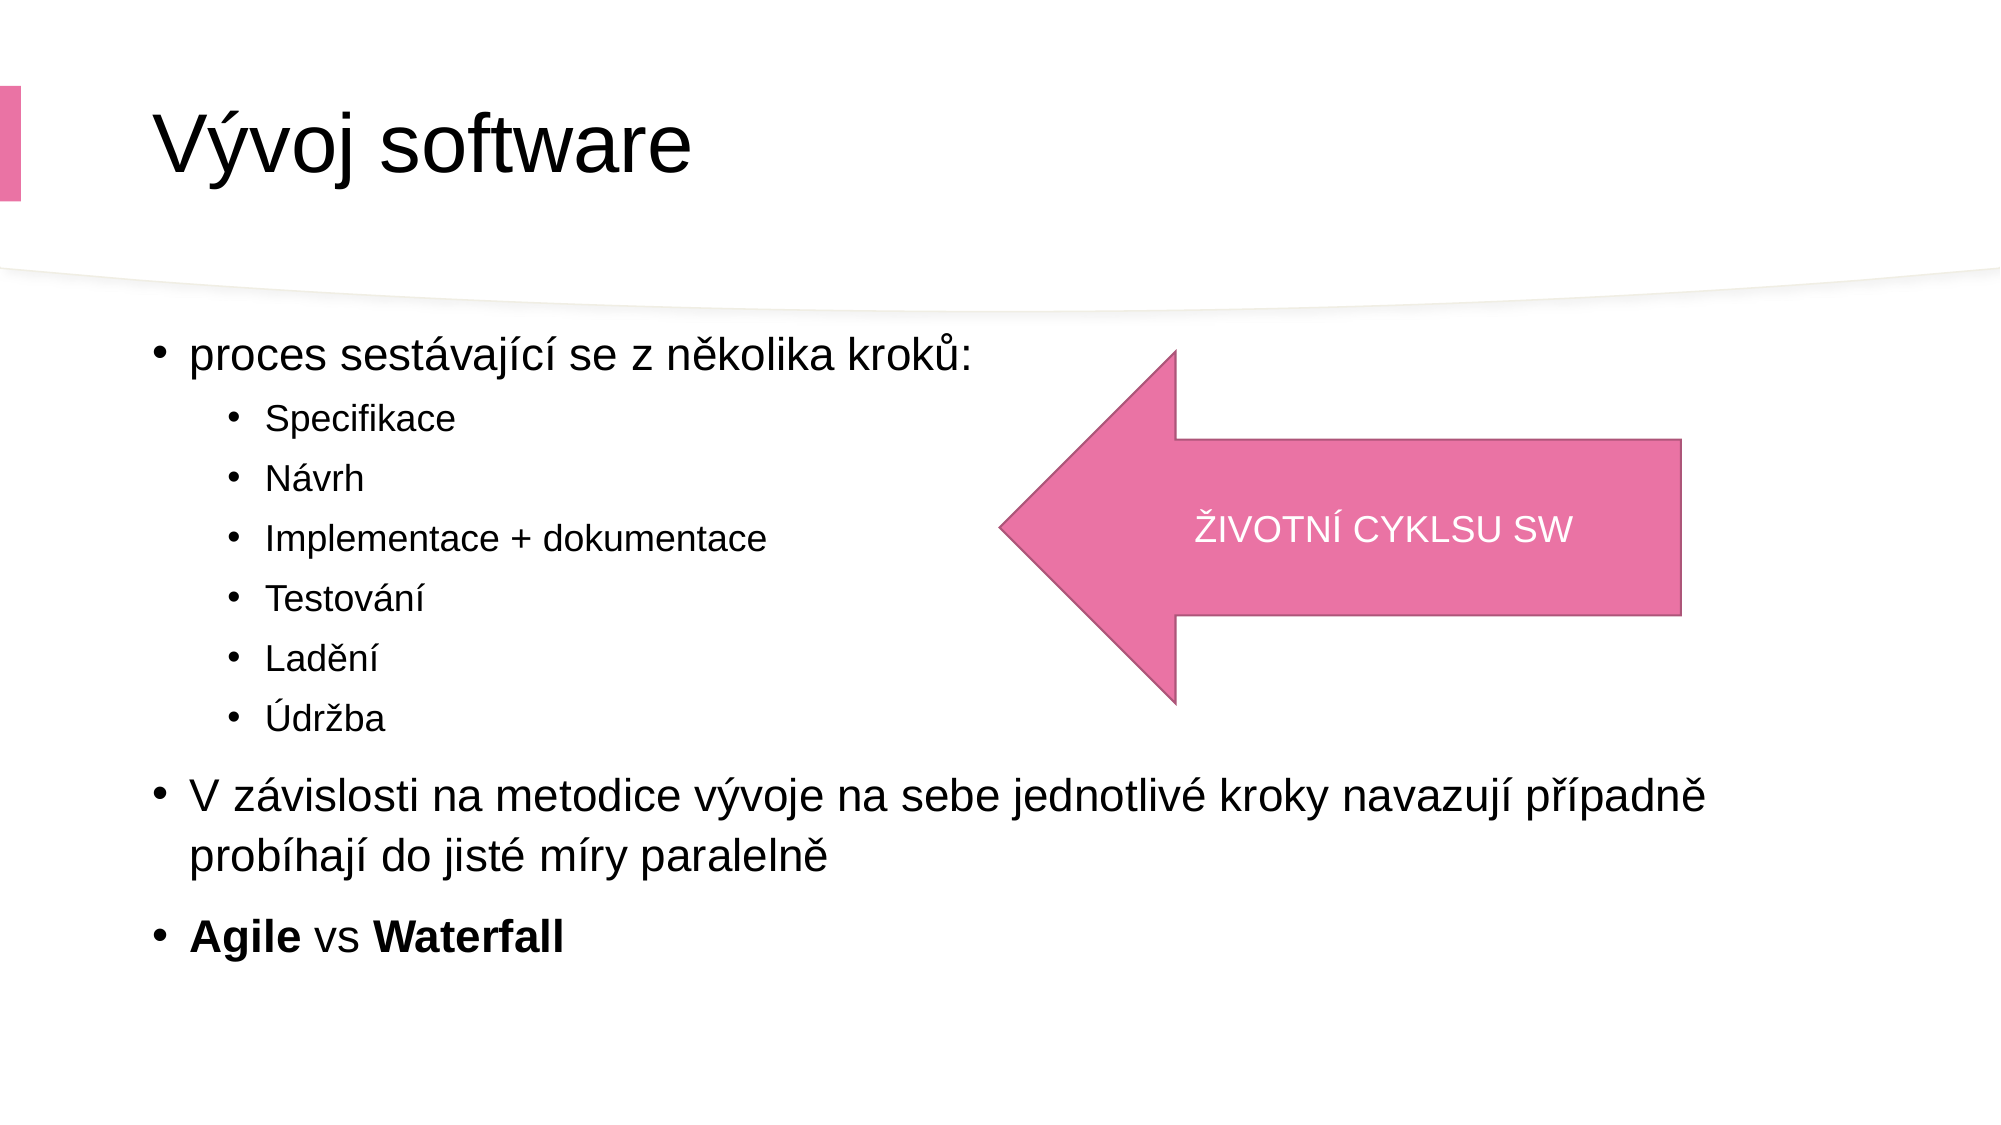

# Vývoj software

proces sestávající se z několika kroků:
Specifikace
Návrh
Implementace + dokumentace
Testování
Ladění
Údržba
V závislosti na metodice vývoje na sebe jednotlivé kroky navazují případně probíhají do jisté míry paralelně
Agile vs Waterfall

ŽIVOTNÍ CYKLSU SW